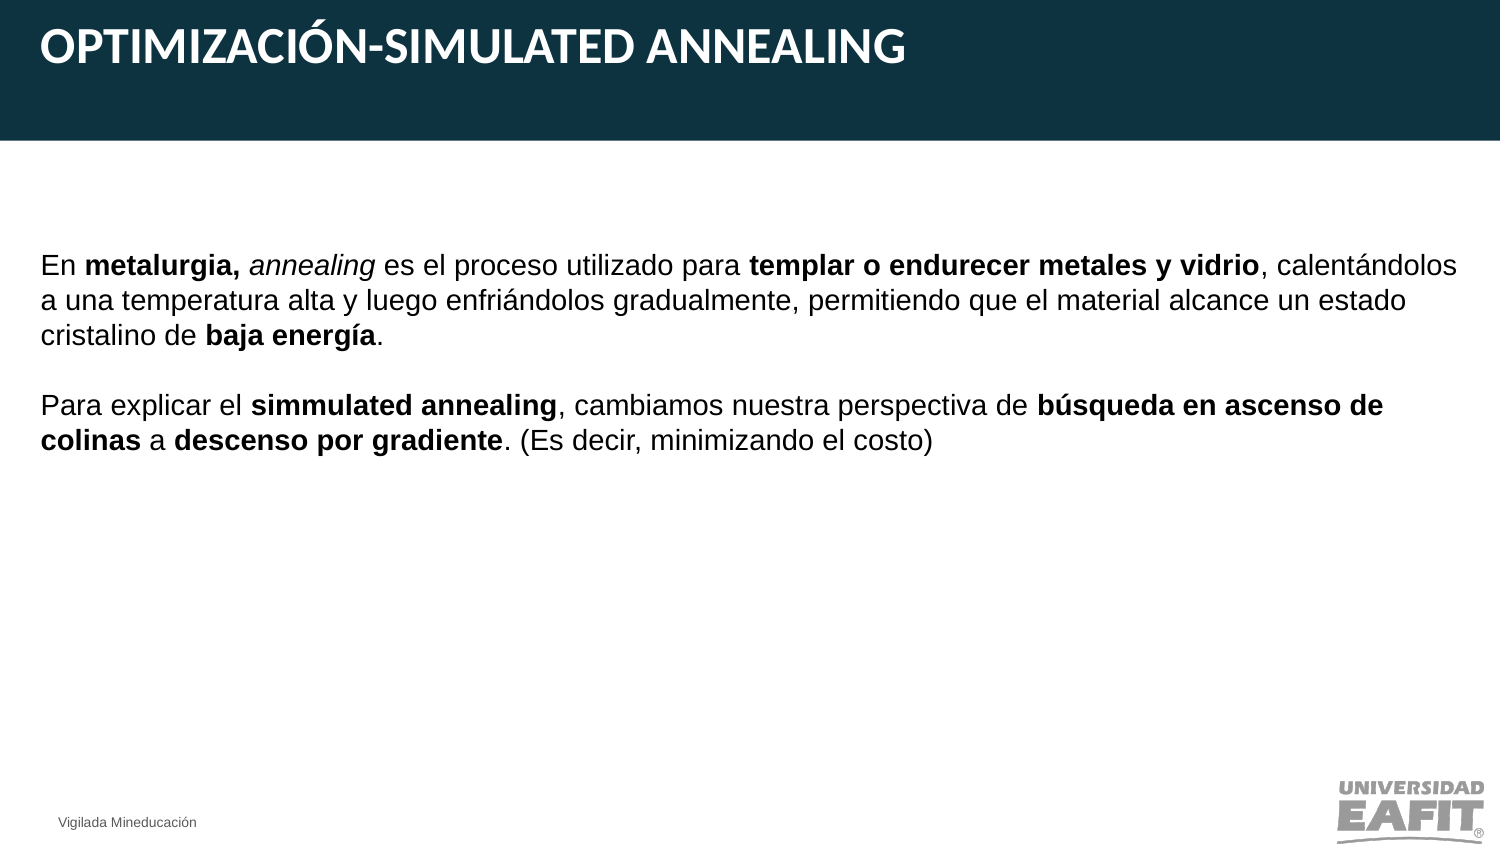

OPTIMIZACIÓN-SIMULATED ANNEALING
En metalurgia, annealing es el proceso utilizado para templar o endurecer metales y vidrio, calentándolos a una temperatura alta y luego enfriándolos gradualmente, permitiendo que el material alcance un estado cristalino de baja energía.

Para explicar el simmulated annealing, cambiamos nuestra perspectiva de búsqueda en ascenso de colinas a descenso por gradiente. (Es decir, minimizando el costo)